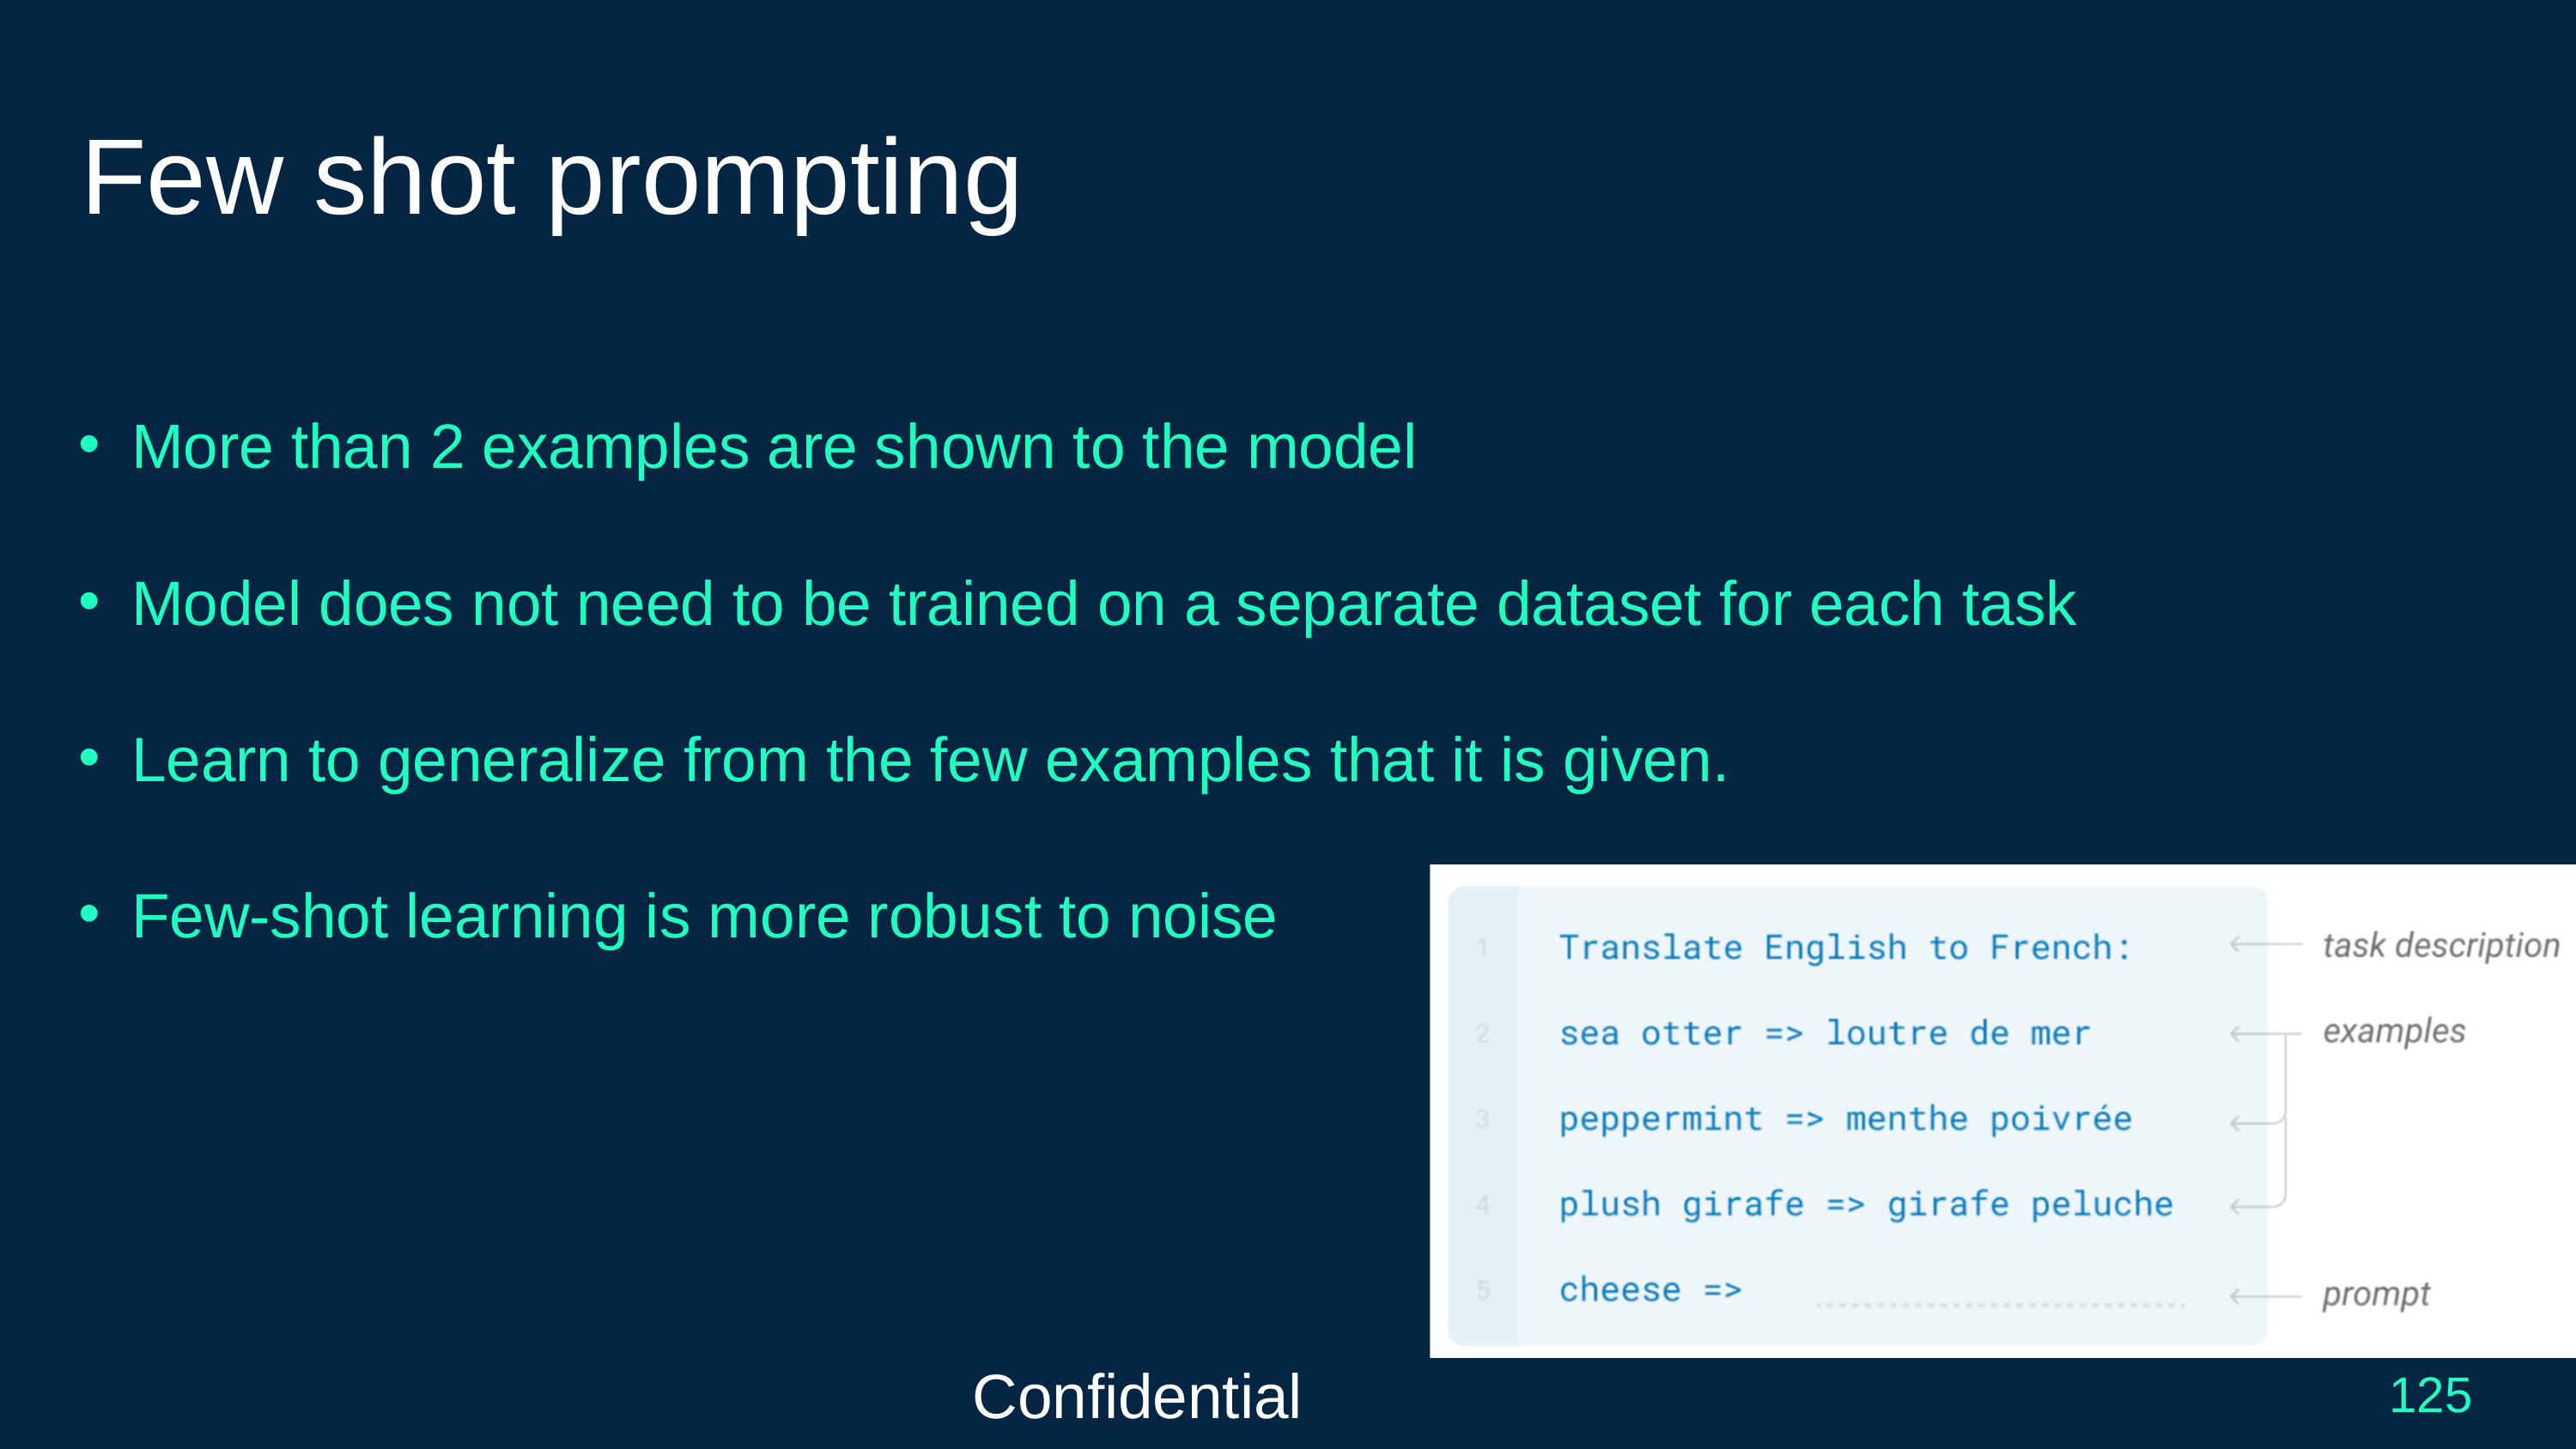

Few shot prompting

More than 2 examples are shown to the model
Model does not need to be trained on a separate dataset for each task
Learn to generalize from the few examples that it is given.
Few-shot learning is more robust to noise

Confidential
125